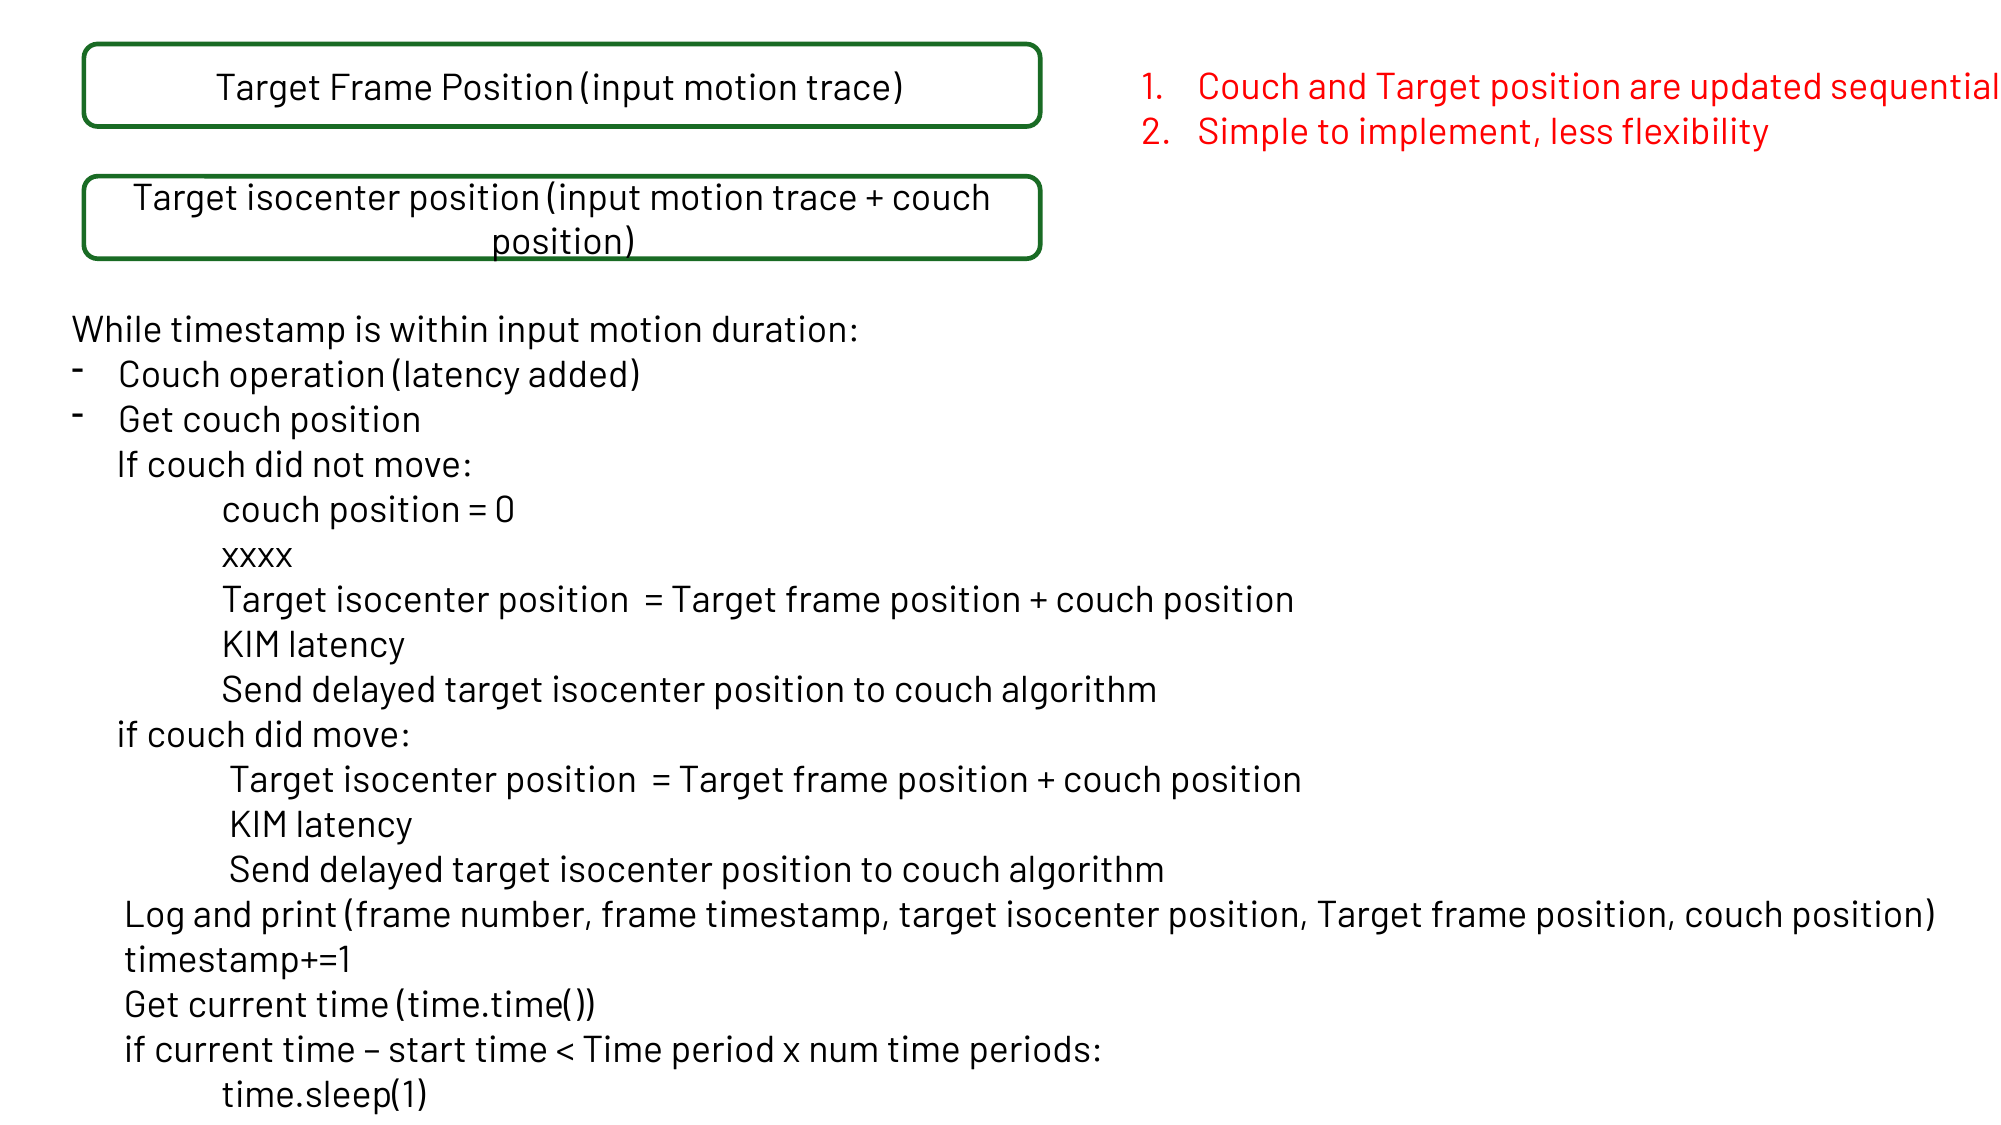

Target Frame Position (input motion trace)
Couch and Target position are updated sequentially
Simple to implement, less flexibility
Target isocenter position (input motion trace + couch position)
While timestamp is within input motion duration:
Couch operation (latency added)
Get couch position
      If couch did not move:
	couch position = 0
	xxxx
	Target isocenter position  = Target frame position + couch position
	KIM latency
	Send delayed target isocenter position to couch algorithm
      if couch did move:
	 Target isocenter position  = Target frame position + couch position
	 KIM latency
	 Send delayed target isocenter position to couch algorithm
       Log and print (frame number, frame timestamp, target isocenter position, Target frame position, couch position)
       timestamp+=1
       Get current time (time.time())
       if current time – start time < Time period x num time periods:
	time.sleep(1)
	get current time